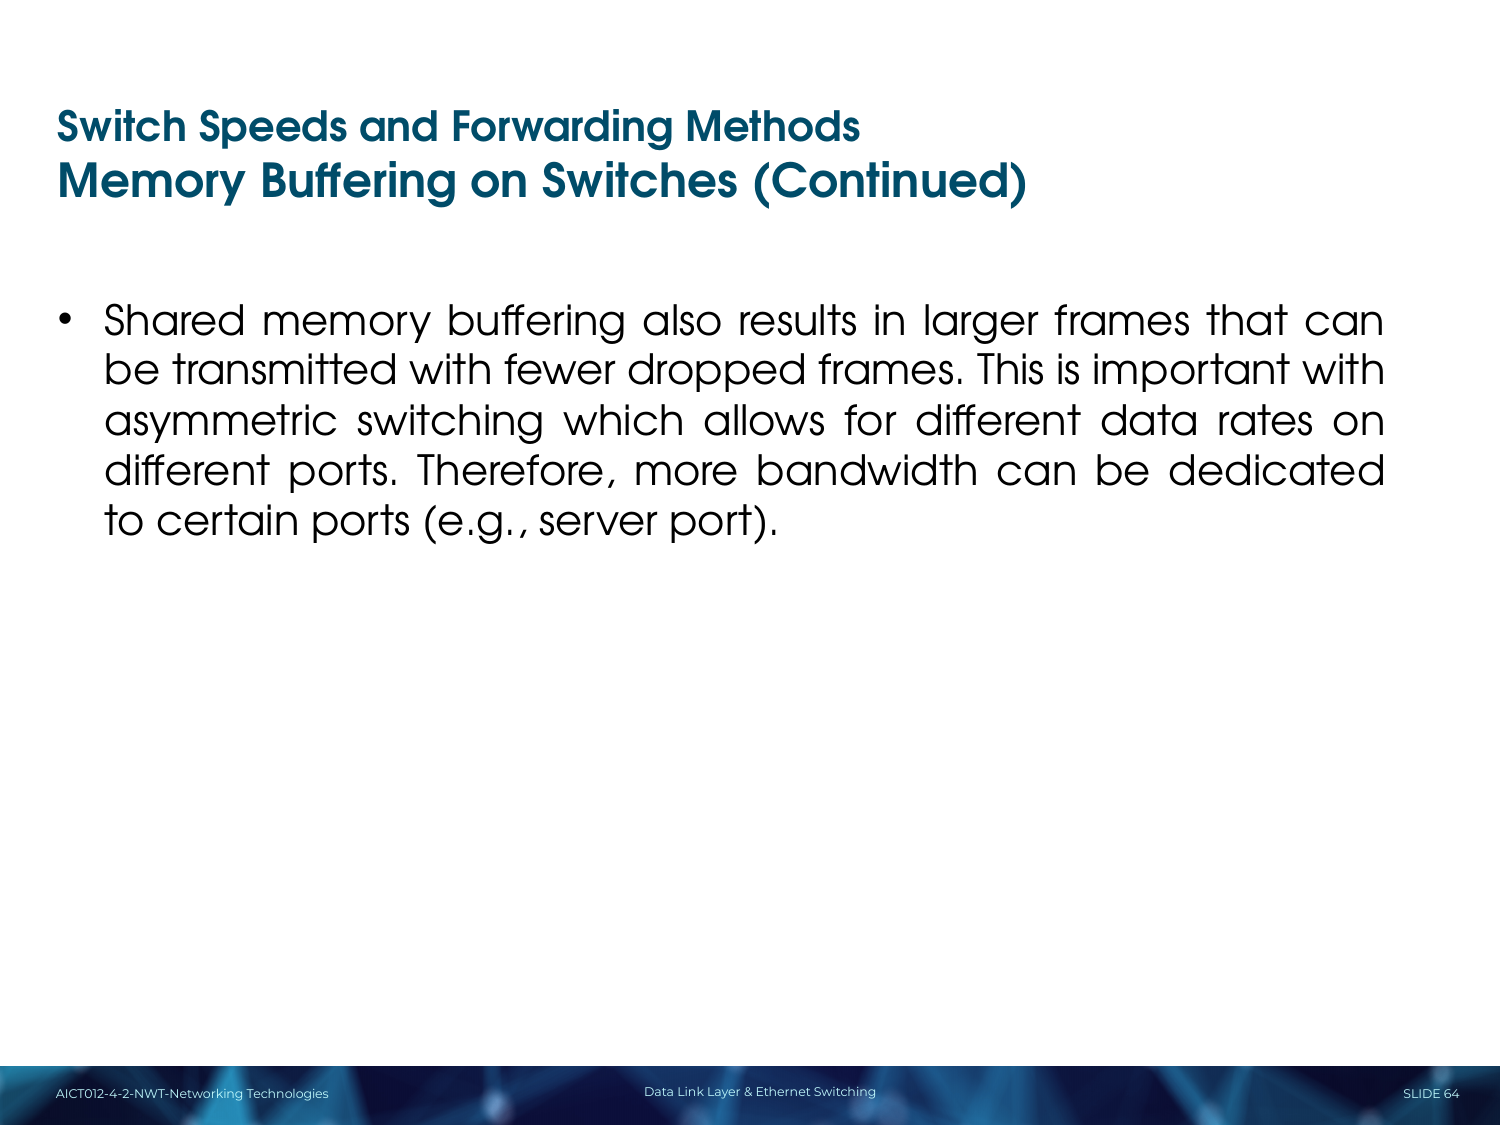

# Switch Speeds and Forwarding Methods Memory Buffering on Switches (Continued)
Shared memory buffering also results in larger frames that can be transmitted with fewer dropped frames. This is important with asymmetric switching which allows for different data rates on different ports. Therefore, more bandwidth can be dedicated to certain ports (e.g., server port).